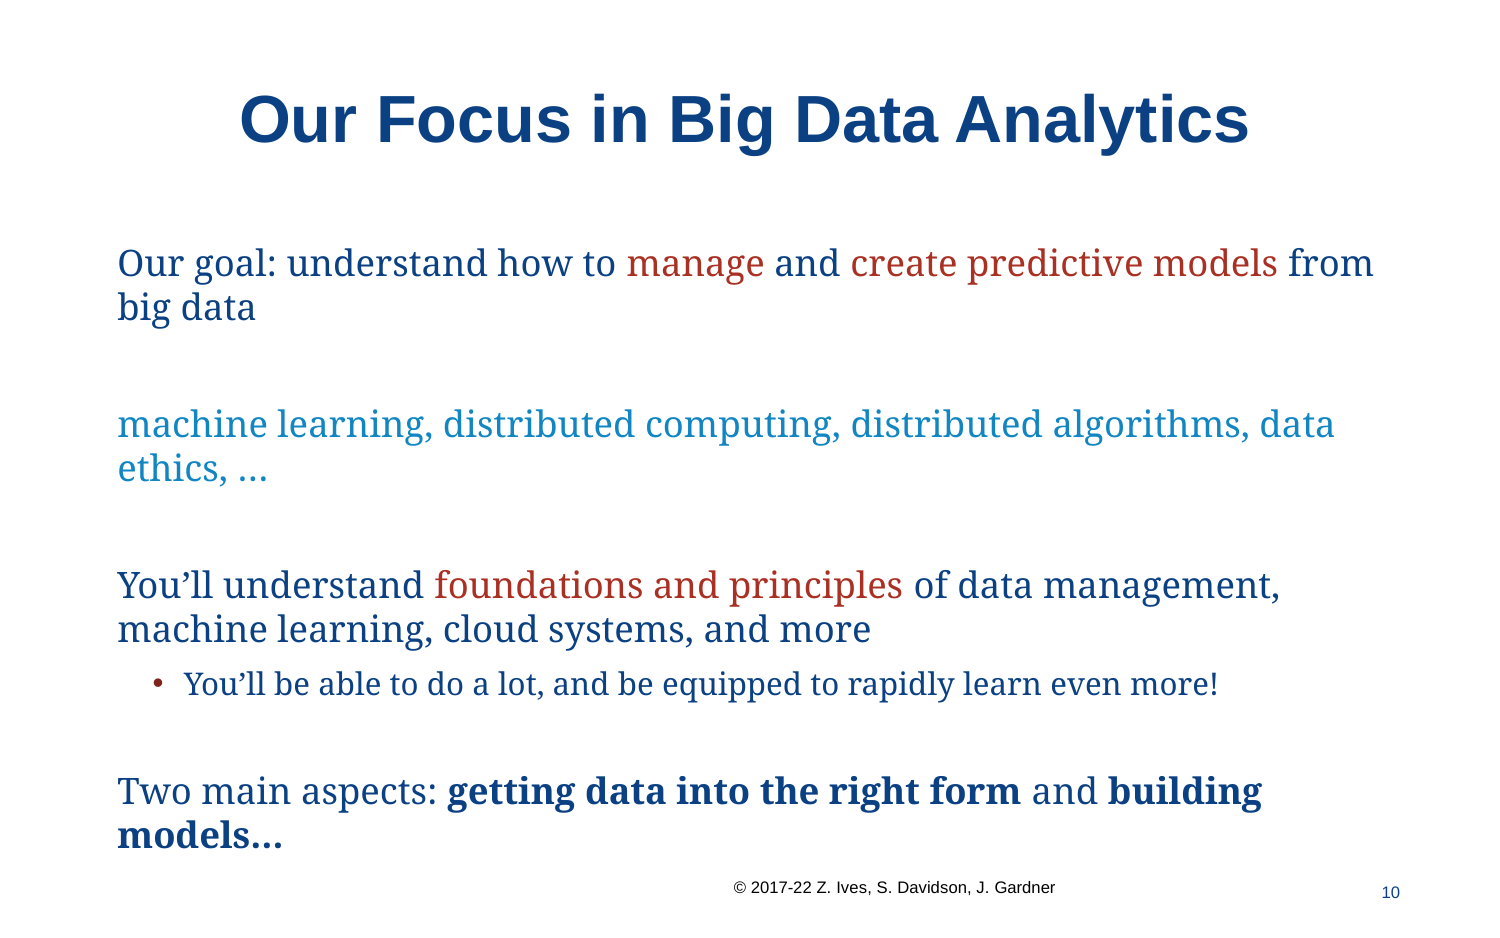

# Our Focus in Big Data Analytics
Our goal: understand how to manage and create predictive models from big data

machine learning, distributed computing, distributed algorithms, data ethics, …

You’ll understand foundations and principles of data management, machine learning, cloud systems, and more
 You’ll be able to do a lot, and be equipped to rapidly learn even more!

Two main aspects: getting data into the right form and building models…
10